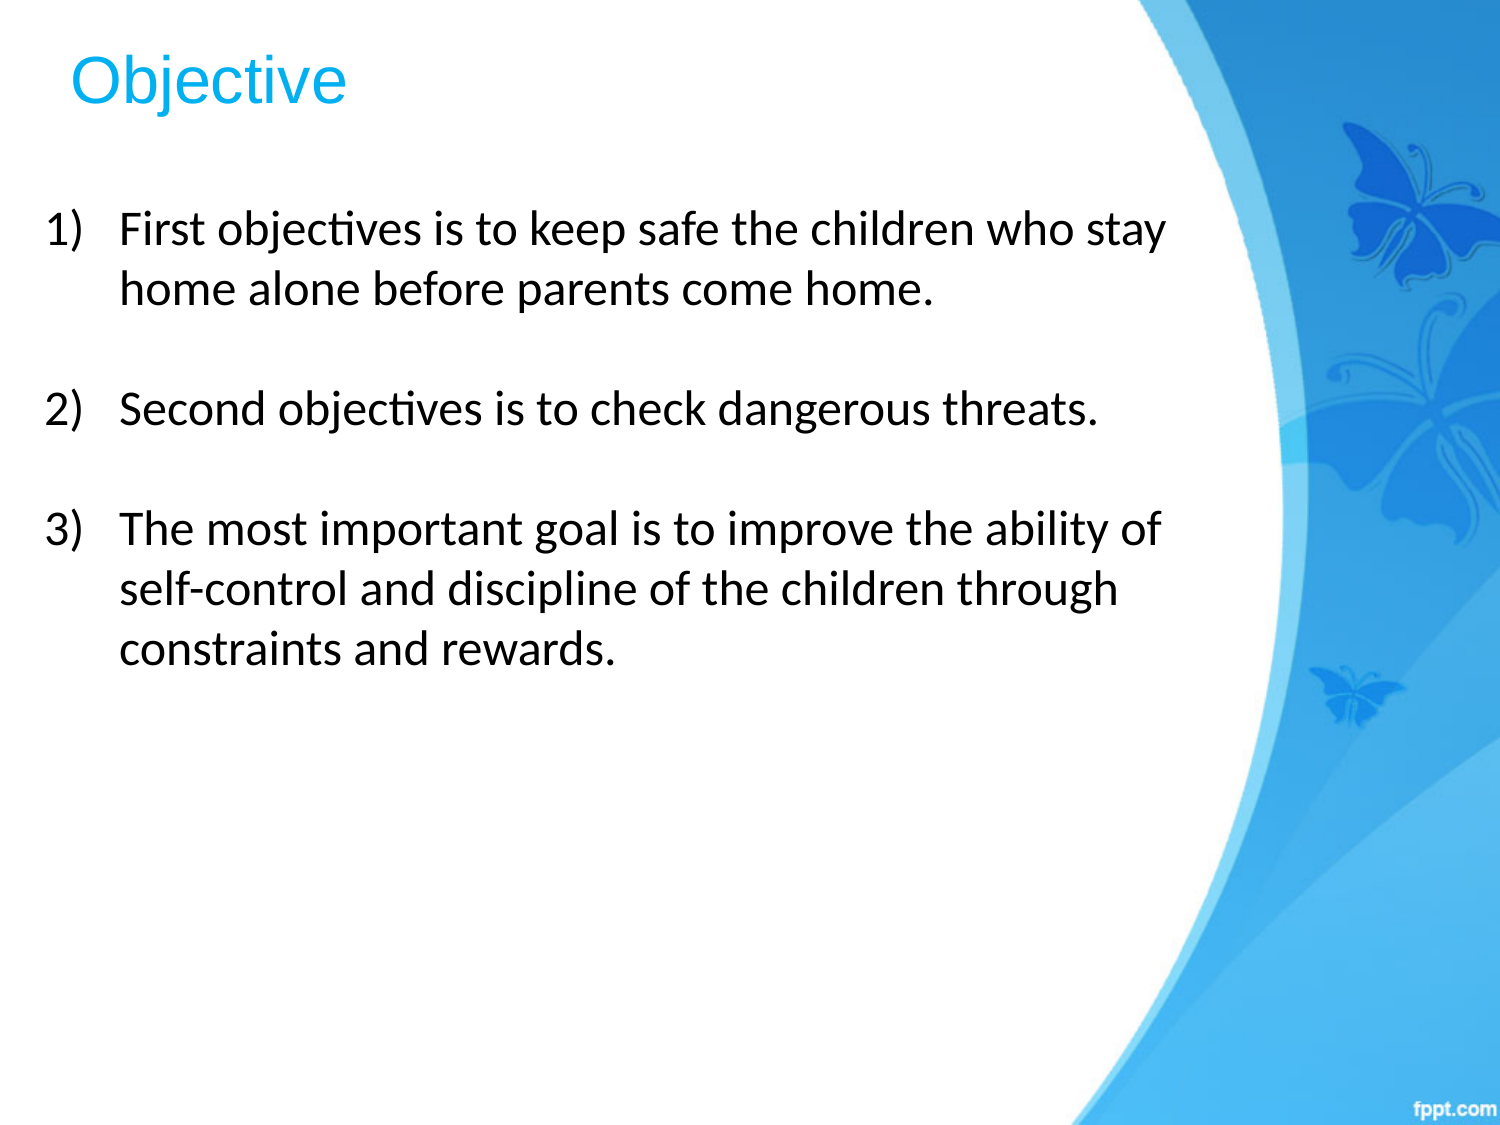

Objective
First objectives is to keep safe the children who stay home alone before parents come home.

Second objectives is to check dangerous threats.

The most important goal is to improve the ability of self-control and discipline of the children through constraints and rewards.